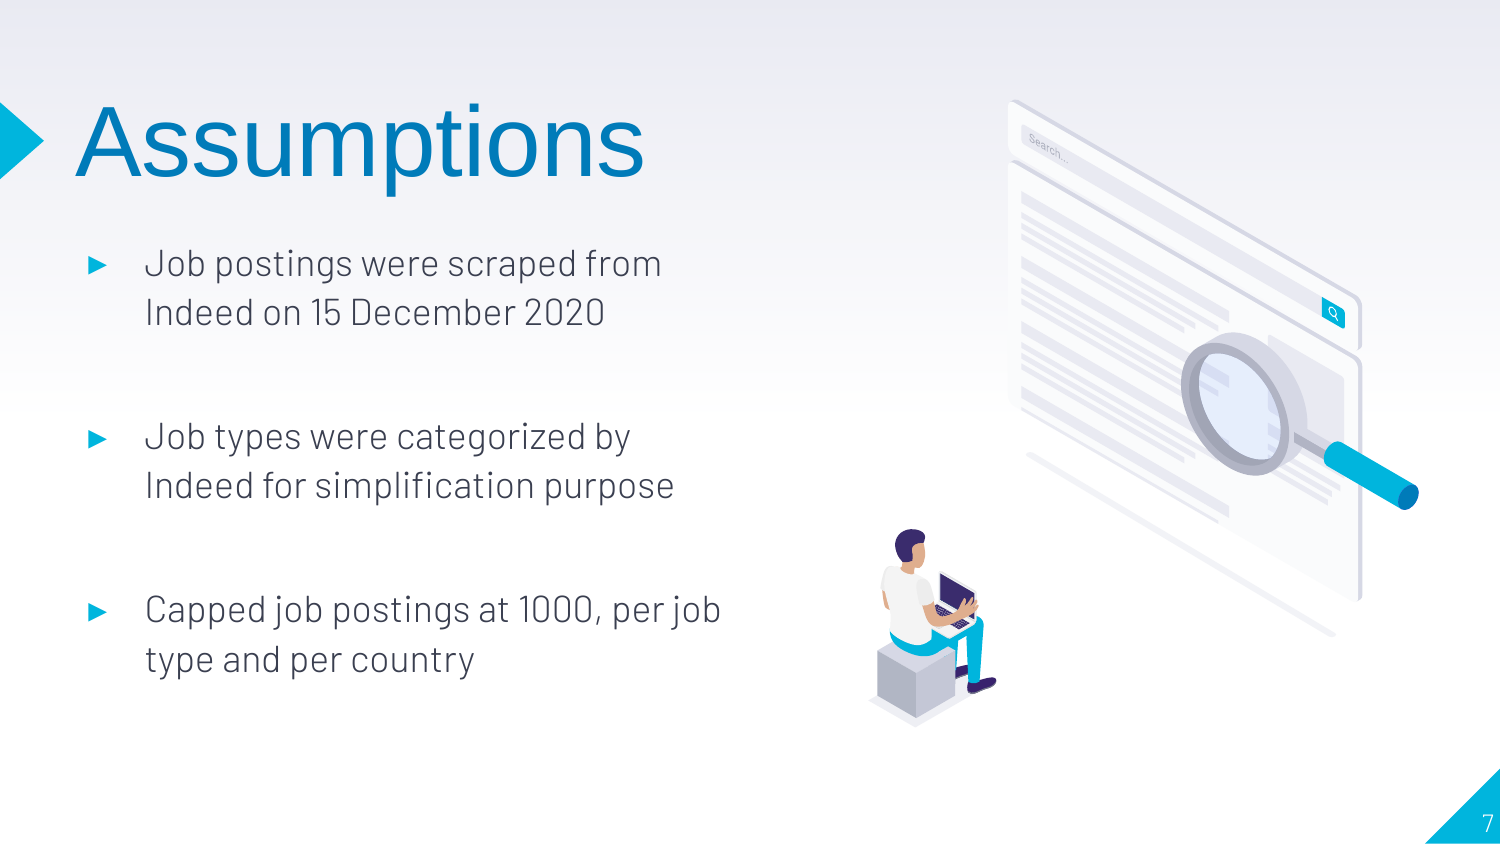

# Assumptions

Job postings were scraped from Indeed on 15 December 2020

Job types were categorized by Indeed for simplification purpose

Capped job postings at 1000, per job type and per country

7